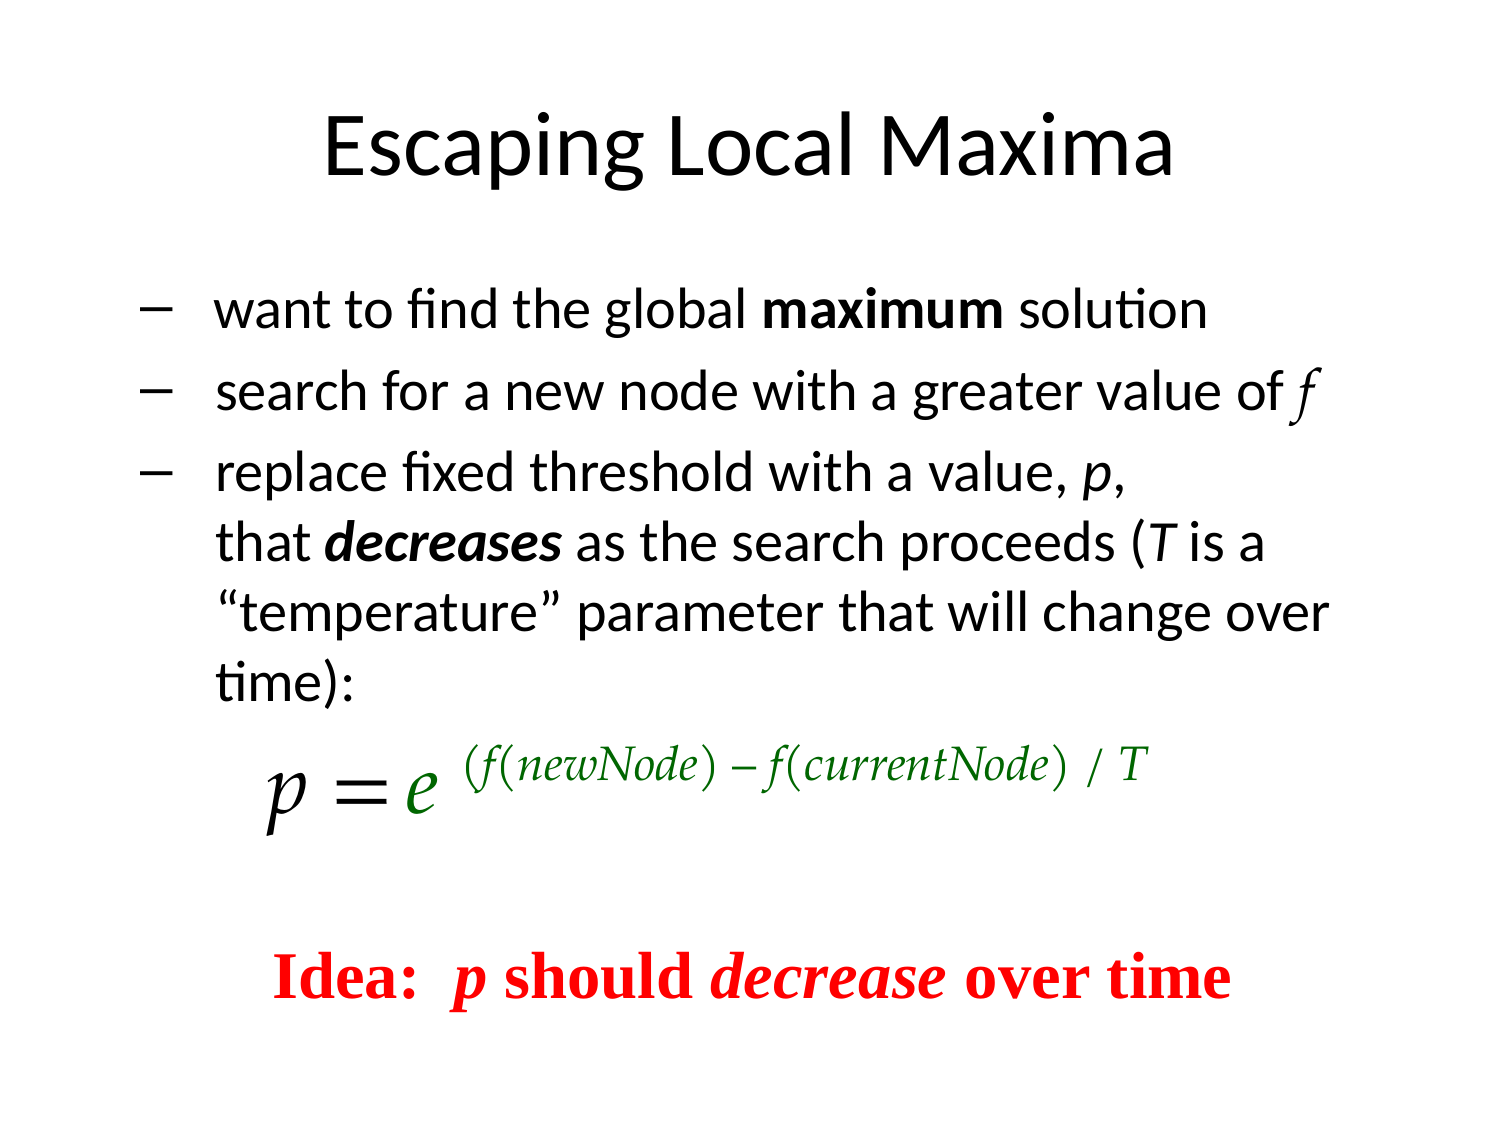

# Escaping Local Maxima
  want to find the global maximum solution
search for a new node with a greater value of f
replace fixed threshold with a value, p,
that decreases as the search proceeds (T is a “temperature” parameter that will change over time):
	    p = e (f(newNode) – f(currentNode) / T
Idea:  p should decrease over time